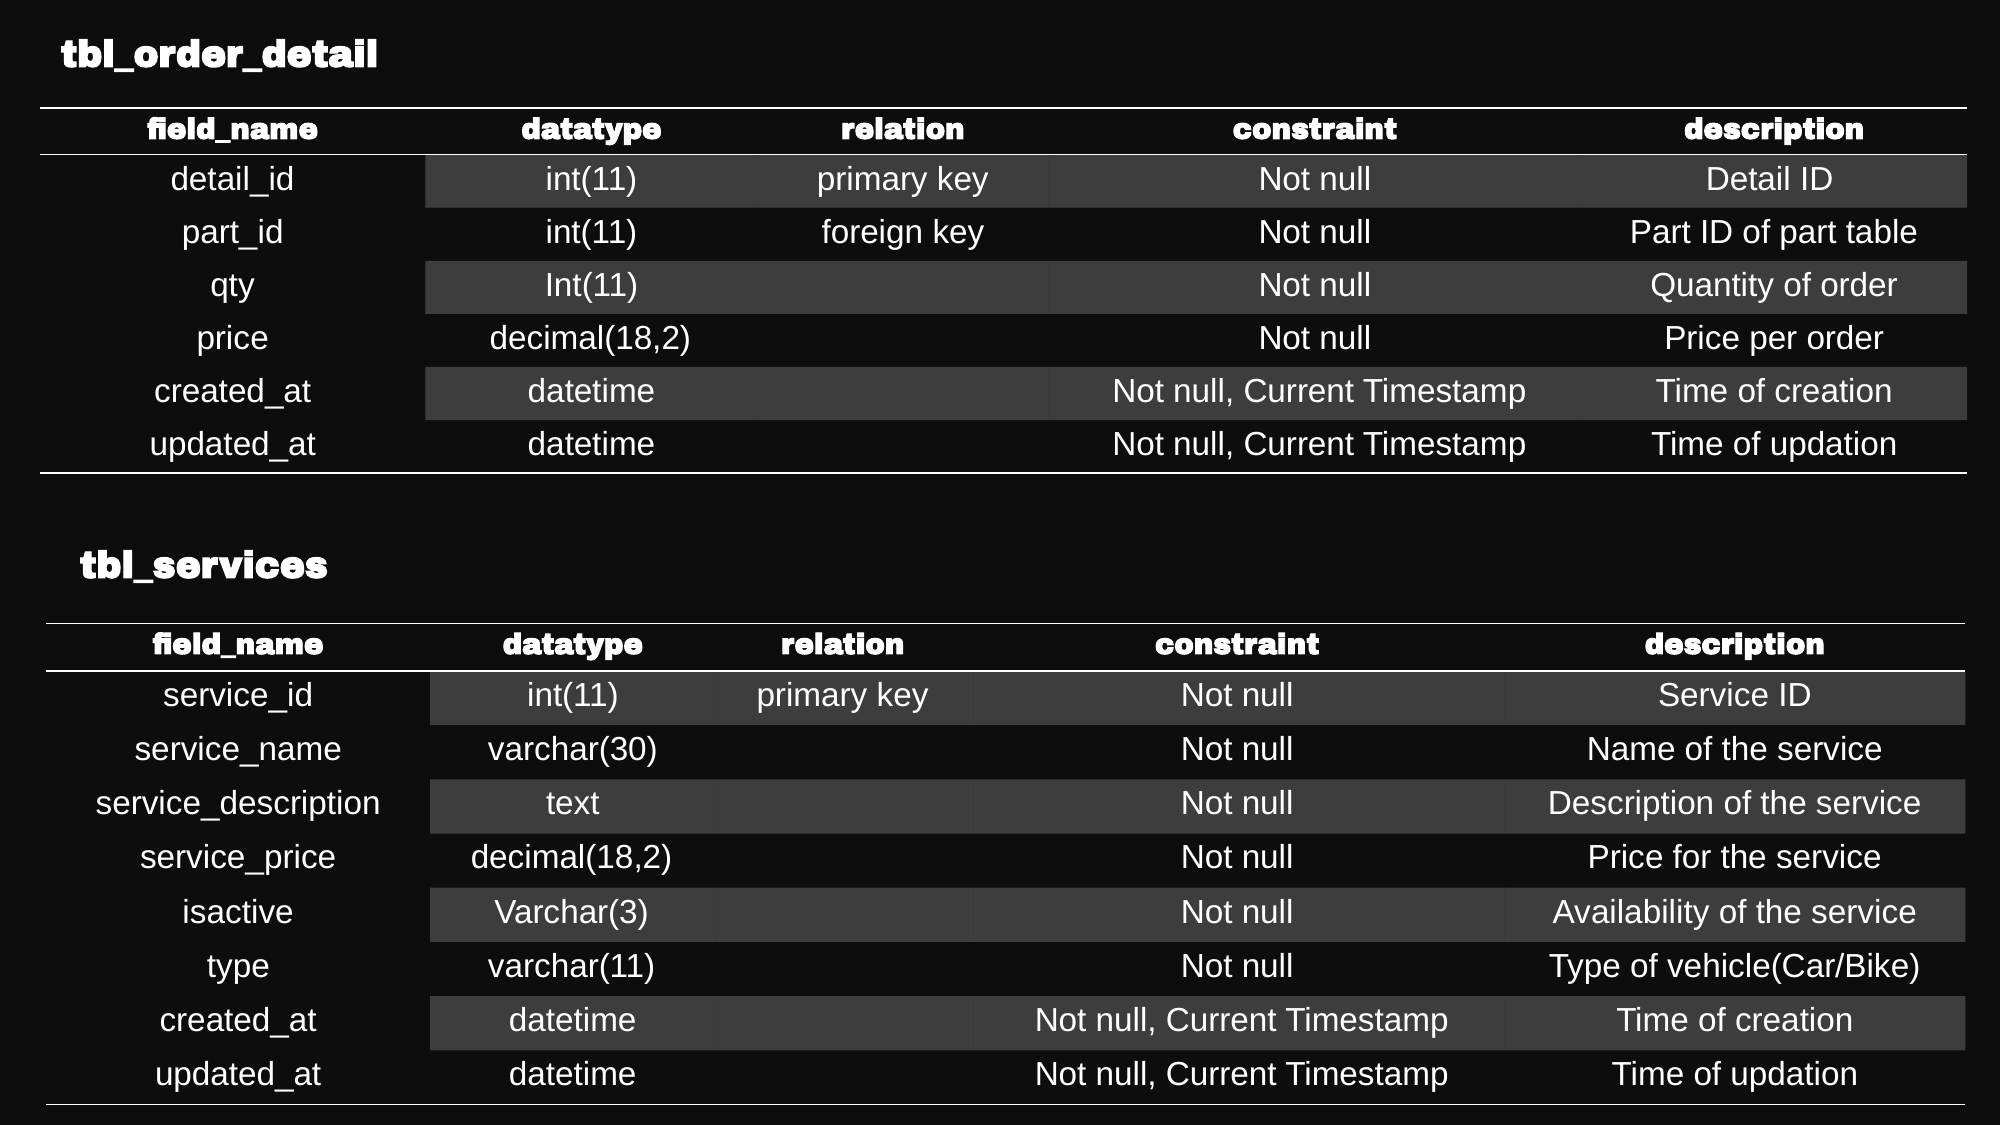

tbl_order_detail

| field\_name | datatype | relation | constraint | description |
| --- | --- | --- | --- | --- |
| detail\_id | int(11) | primary key | Not null | Detail ID |
| part\_id | int(11) | foreign key | Not null | Part ID of part table |
| qty | Int(11) |  | Not null | Quantity of order |
| price | decimal(18,2) |  | Not null | Price per order |
| created\_at | datetime |  | Not null, Current Timestamp | Time of creation |
| updated\_at | datetime |  | Not null, Current Timestamp | Time of updation |
tbl_services

| field\_name | datatype | relation | constraint | description |
| --- | --- | --- | --- | --- |
| service\_id | int(11) | primary key | Not null | Service ID |
| service\_name | varchar(30) |  | Not null | Name of the service |
| service\_description | text |  | Not null | Description of the service |
| service\_price | decimal(18,2) |  | Not null | Price for the service |
| isactive | Varchar(3) |  | Not null | Availability of the service |
| type | varchar(11) |  | Not null | Type of vehicle(Car/Bike) |
| created\_at | datetime |  | Not null, Current Timestamp | Time of creation |
| updated\_at | datetime |  | Not null, Current Timestamp | Time of updation |